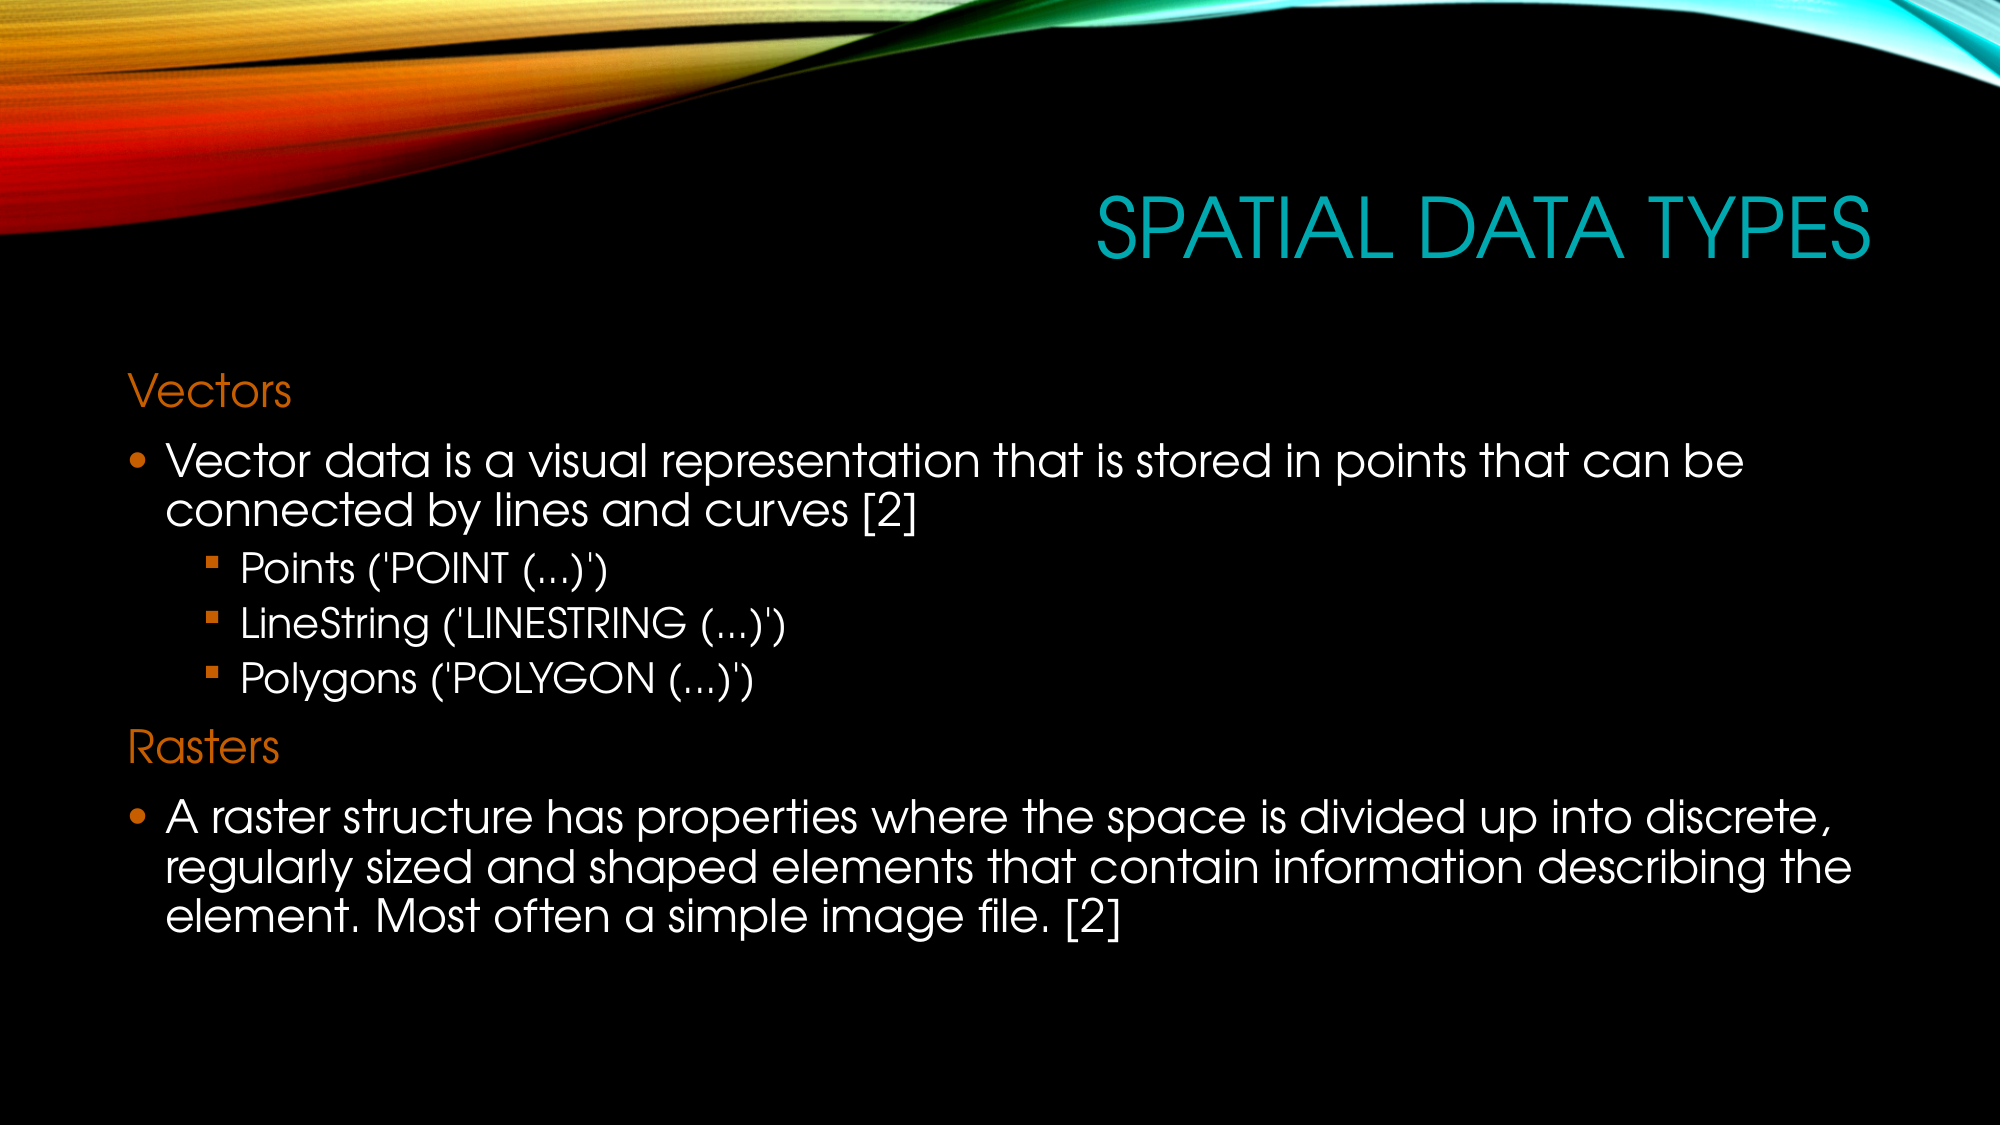

# Spatial Data Types
Vectors
Vector data is a visual representation that is stored in points that can be connected by lines and curves [2]
Points ('POINT (...)')
LineString ('LINESTRING (...)')
Polygons ('POLYGON (...)')
Rasters
A raster structure has properties where the space is divided up into discrete, regularly sized and shaped elements that contain information describing the element. Most often a simple image file. [2]